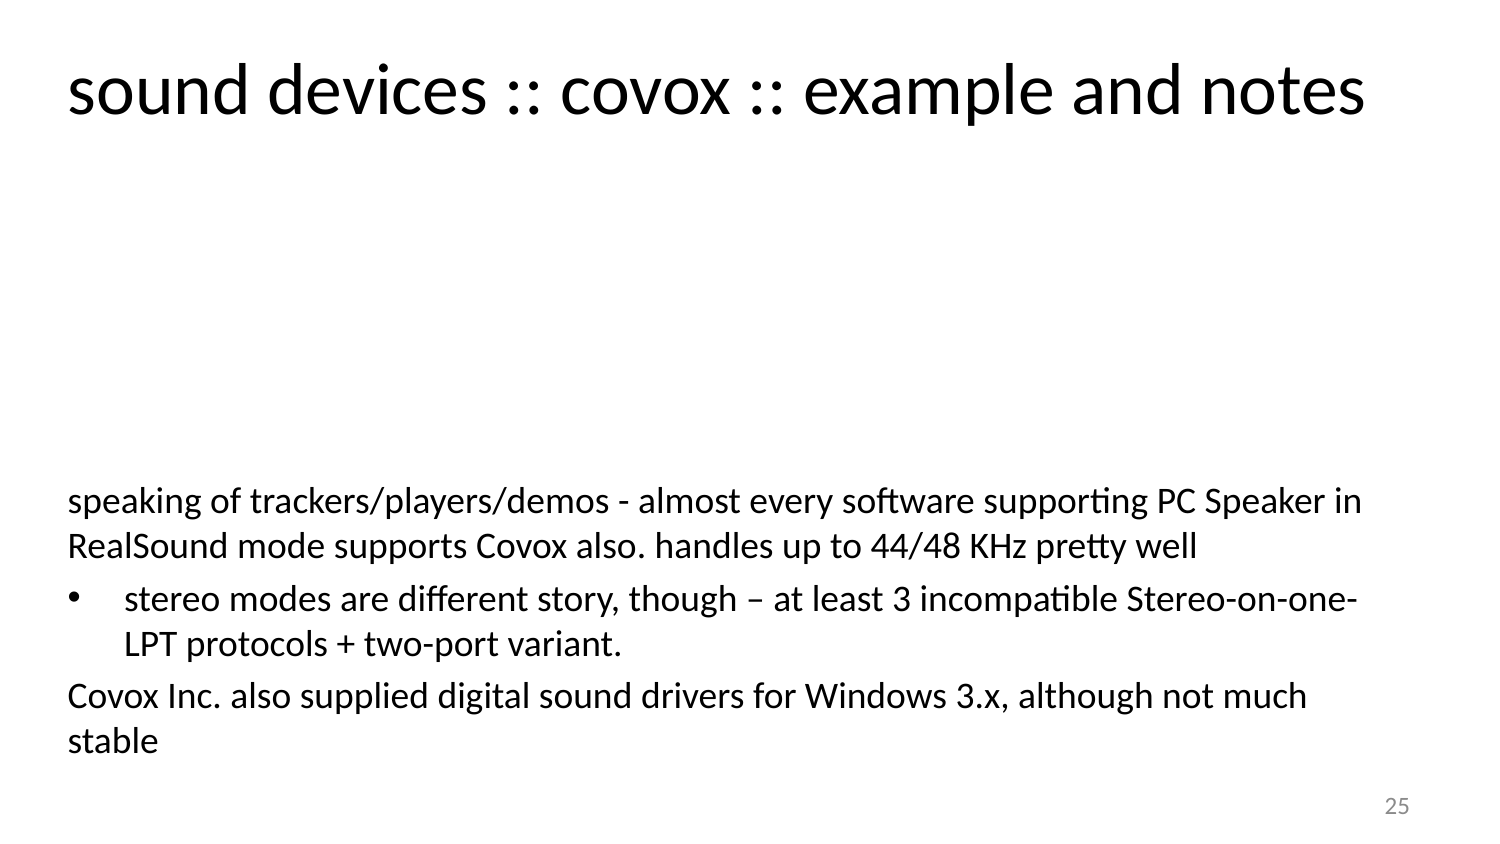

sound devices :: covox :: example and notes
speaking of trackers/players/demos - almost every software supporting PC Speaker in RealSound mode supports Covox also. handles up to 44/48 KHz pretty well
stereo modes are different story, though – at least 3 incompatible Stereo-on-one-LPT protocols + two-port variant.
Covox Inc. also supplied digital sound drivers for Windows 3.x, although not much stable
25